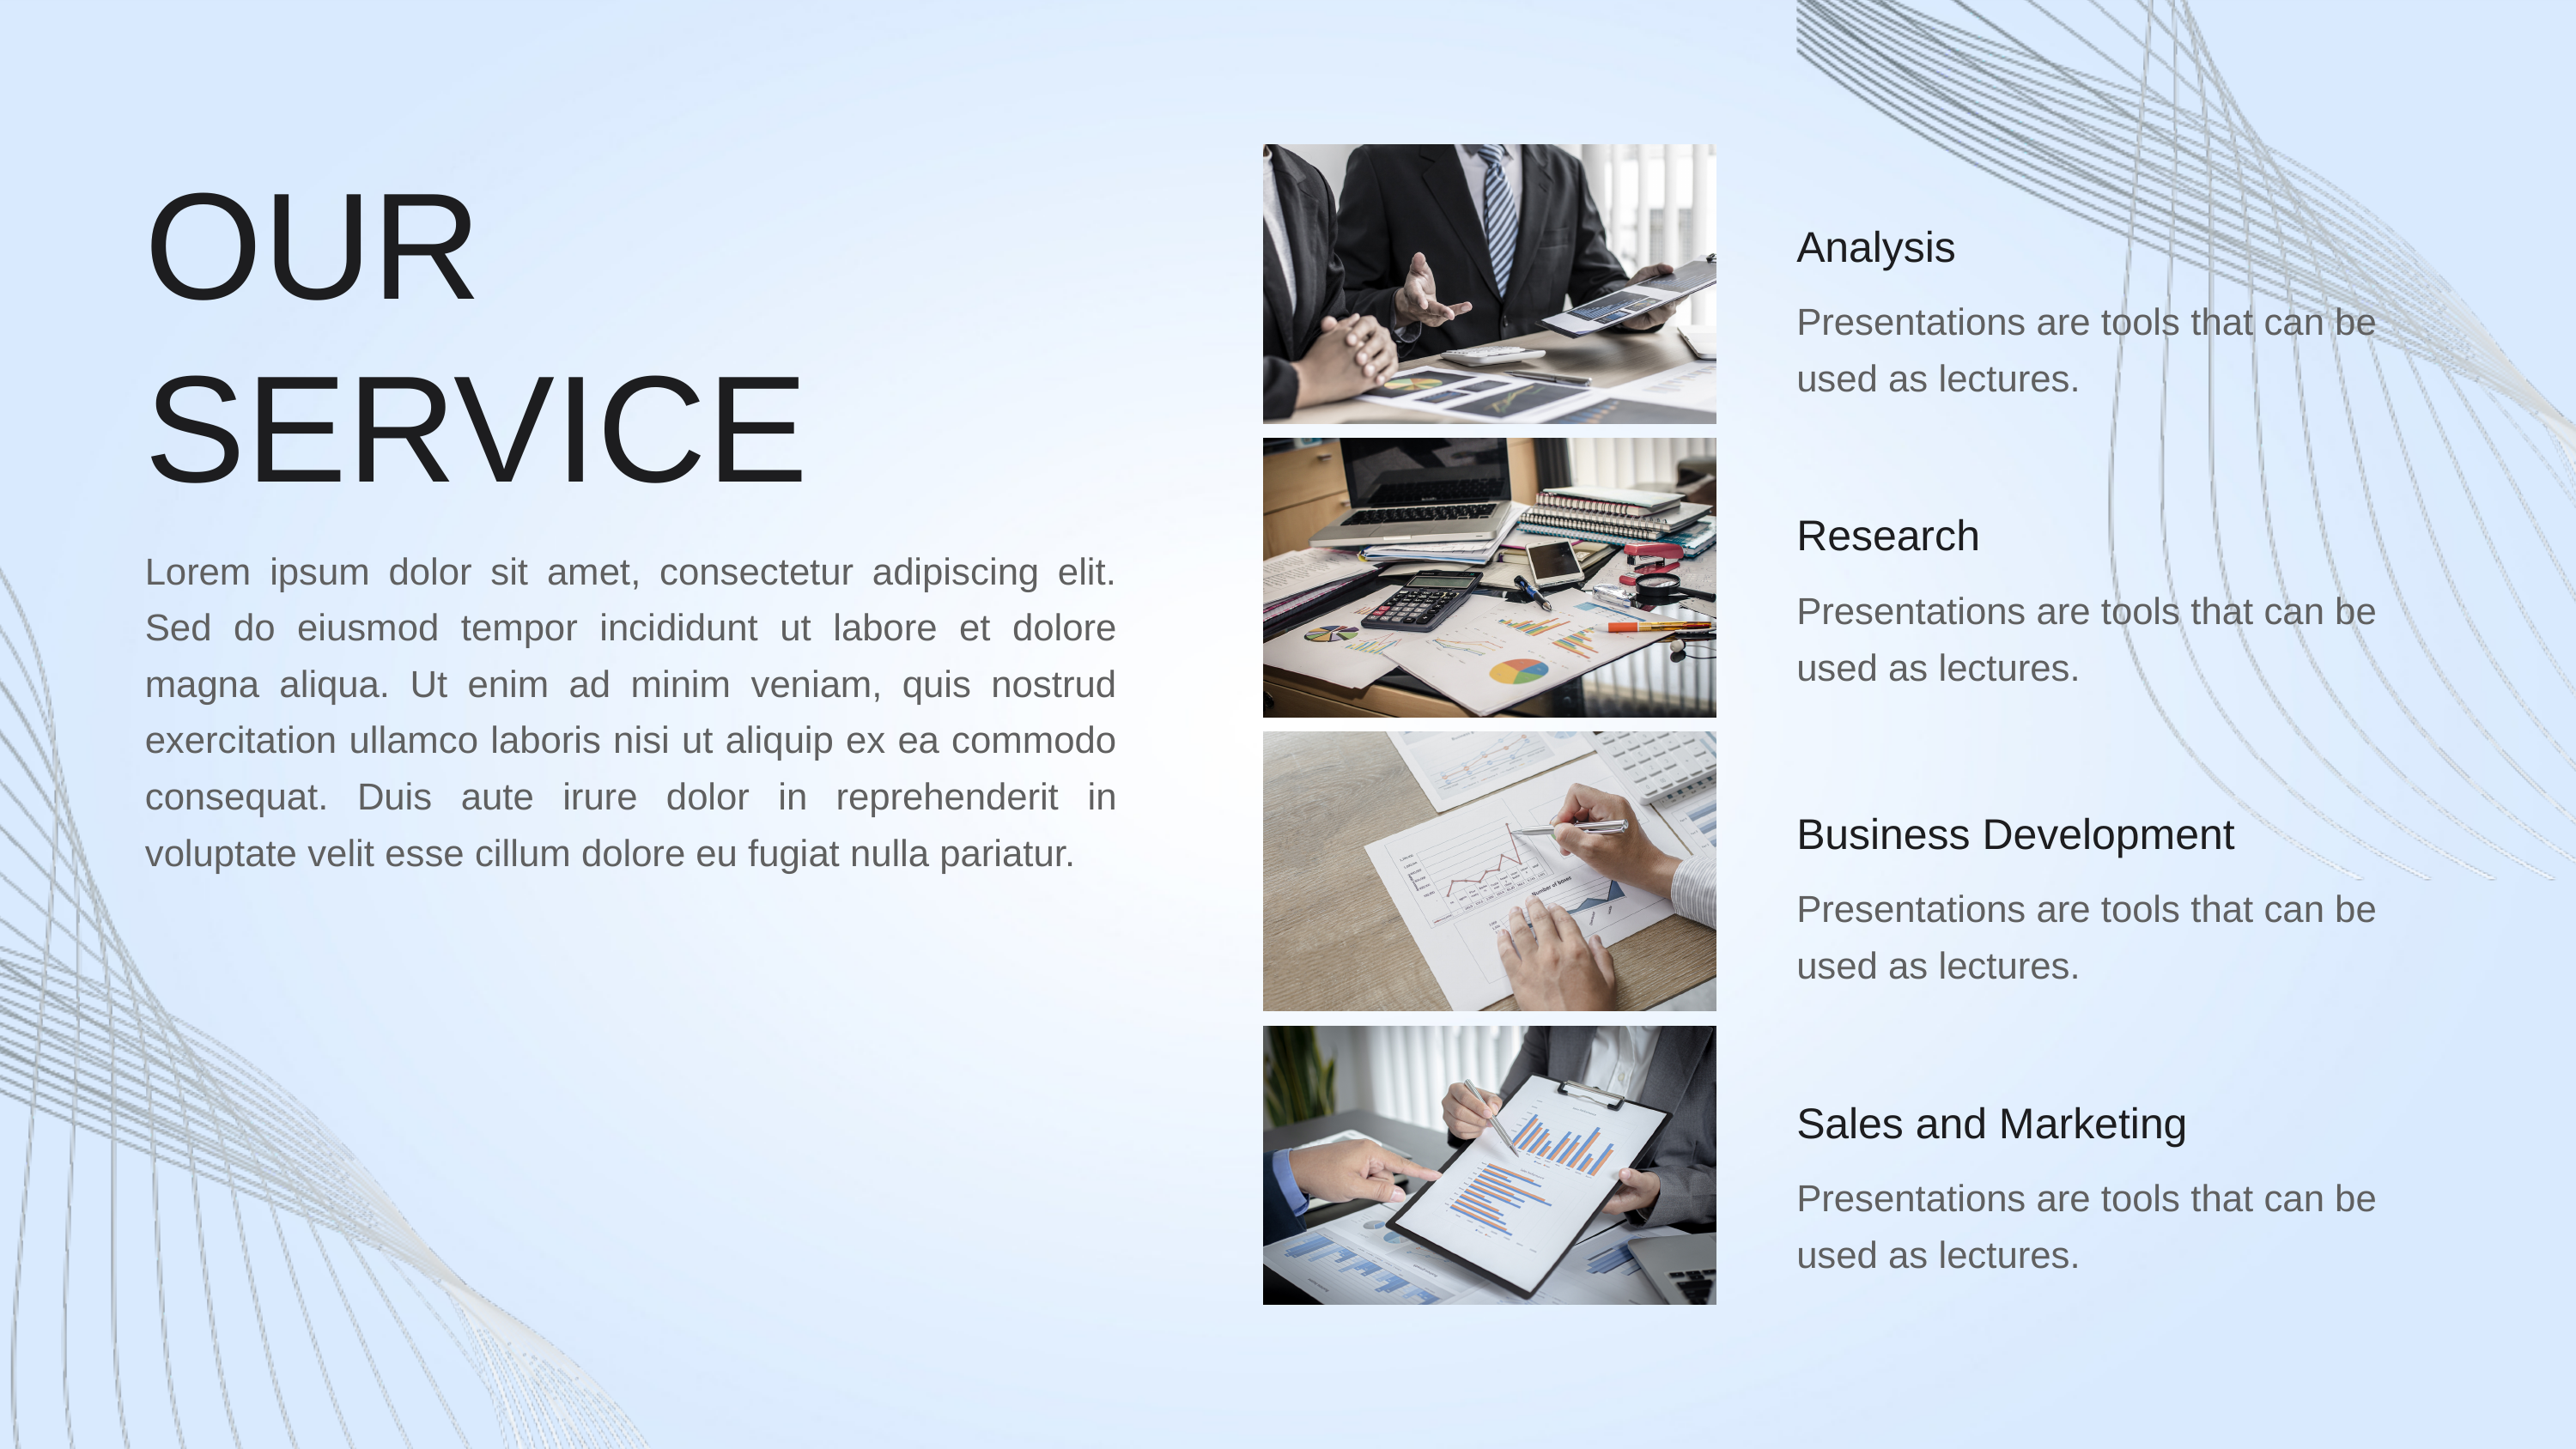

OUR SERVICE
Analysis
Presentations are tools that can be used as lectures.

Research
Lorem ipsum dolor sit amet, consectetur adipiscing elit. Sed do eiusmod tempor incididunt ut labore et dolore magna aliqua. Ut enim ad minim veniam, quis nostrud exercitation ullamco laboris nisi ut aliquip ex ea commodo consequat. Duis aute irure dolor in reprehenderit in voluptate velit esse cillum dolore eu fugiat nulla pariatur.
Presentations are tools that can be used as lectures.

Business Development
Presentations are tools that can be used as lectures.

Sales and Marketing
Presentations are tools that can be used as lectures.